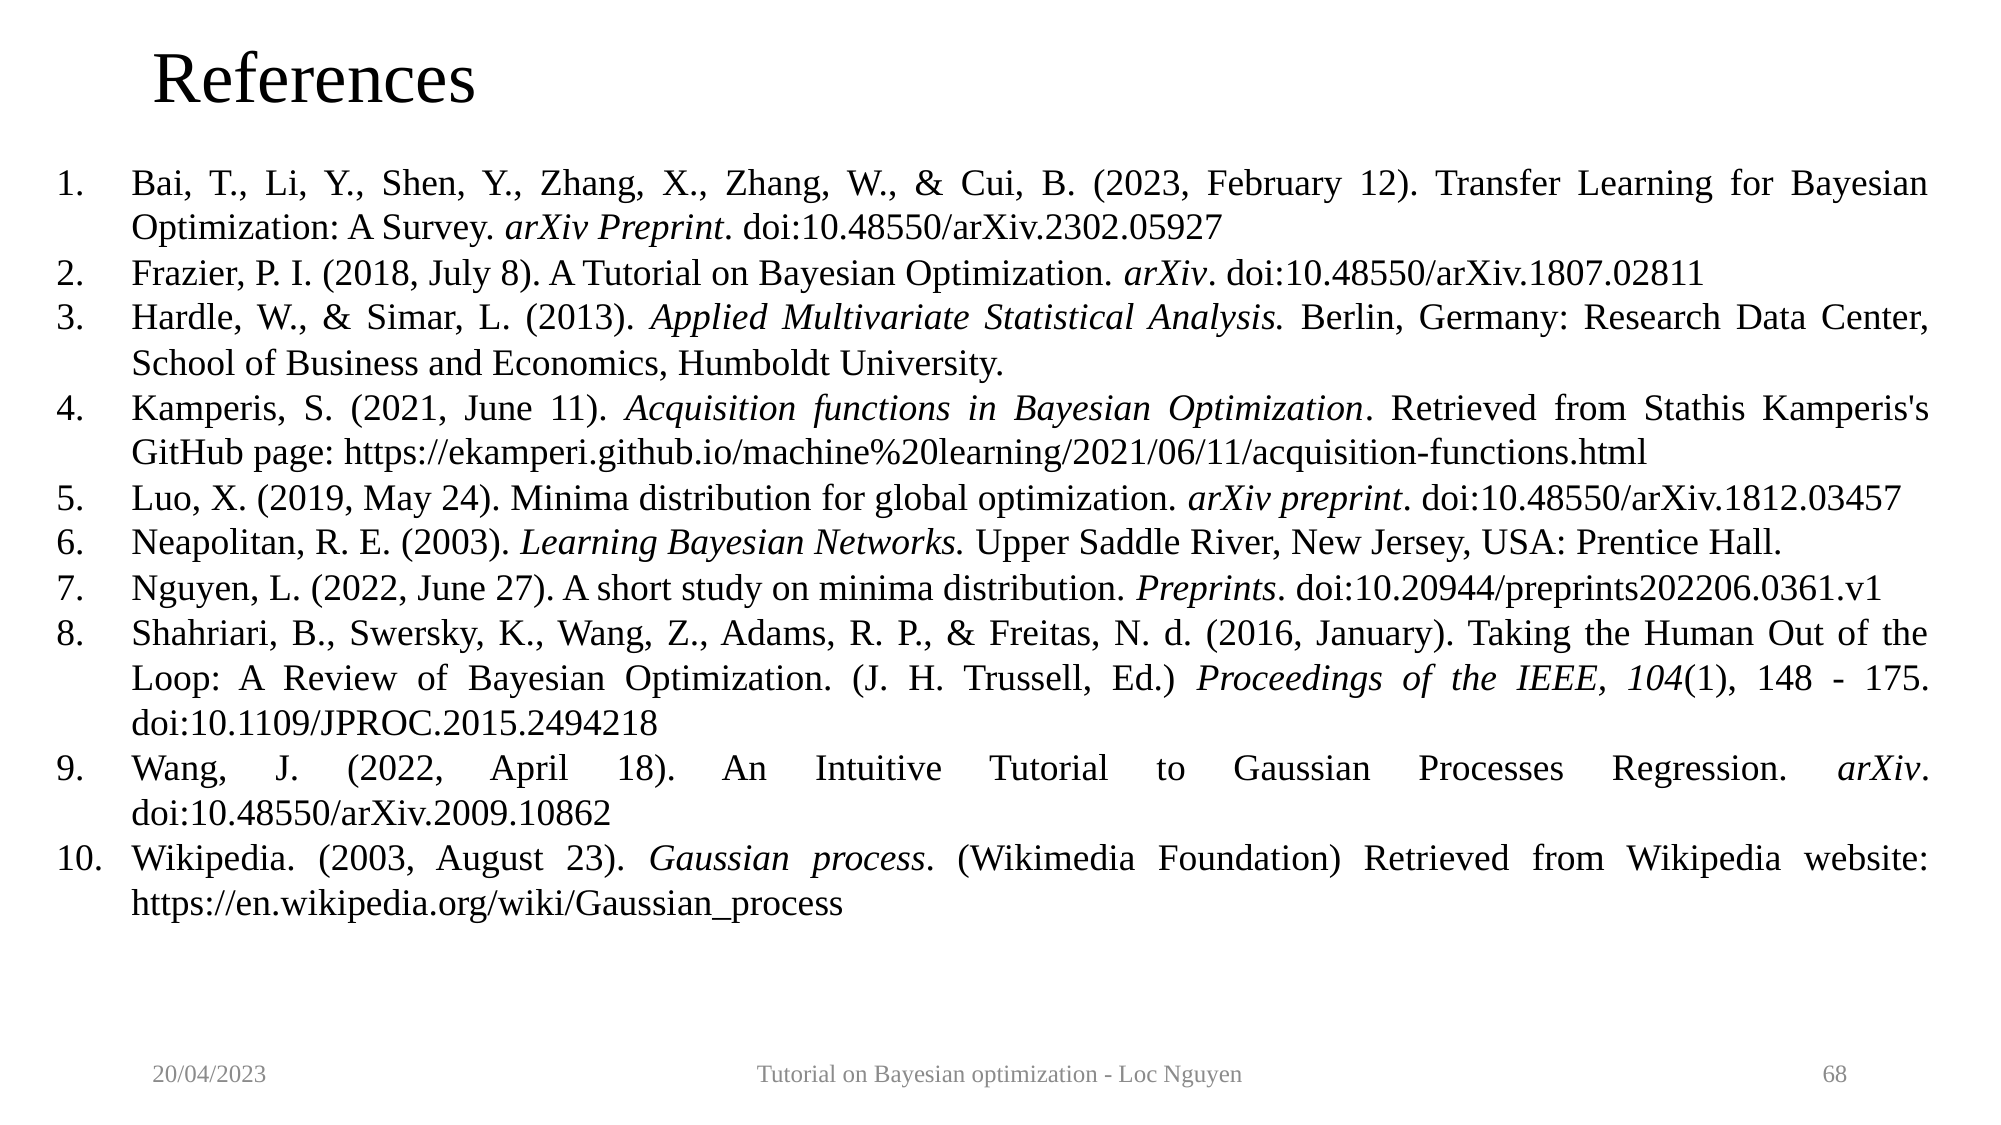

# References
Bai, T., Li, Y., Shen, Y., Zhang, X., Zhang, W., & Cui, B. (2023, February 12). Transfer Learning for Bayesian Optimization: A Survey. arXiv Preprint. doi:10.48550/arXiv.2302.05927
Frazier, P. I. (2018, July 8). A Tutorial on Bayesian Optimization. arXiv. doi:10.48550/arXiv.1807.02811
Hardle, W., & Simar, L. (2013). Applied Multivariate Statistical Analysis. Berlin, Germany: Research Data Center, School of Business and Economics, Humboldt University.
Kamperis, S. (2021, June 11). Acquisition functions in Bayesian Optimization. Retrieved from Stathis Kamperis's GitHub page: https://ekamperi.github.io/machine%20learning/2021/06/11/acquisition-functions.html
Luo, X. (2019, May 24). Minima distribution for global optimization. arXiv preprint. doi:10.48550/arXiv.1812.03457
Neapolitan, R. E. (2003). Learning Bayesian Networks. Upper Saddle River, New Jersey, USA: Prentice Hall.
Nguyen, L. (2022, June 27). A short study on minima distribution. Preprints. doi:10.20944/preprints202206.0361.v1
Shahriari, B., Swersky, K., Wang, Z., Adams, R. P., & Freitas, N. d. (2016, January). Taking the Human Out of the Loop: A Review of Bayesian Optimization. (J. H. Trussell, Ed.) Proceedings of the IEEE, 104(1), 148 - 175. doi:10.1109/JPROC.2015.2494218
Wang, J. (2022, April 18). An Intuitive Tutorial to Gaussian Processes Regression. arXiv. doi:10.48550/arXiv.2009.10862
Wikipedia. (2003, August 23). Gaussian process. (Wikimedia Foundation) Retrieved from Wikipedia website: https://en.wikipedia.org/wiki/Gaussian_process
20/04/2023
Tutorial on Bayesian optimization - Loc Nguyen
68